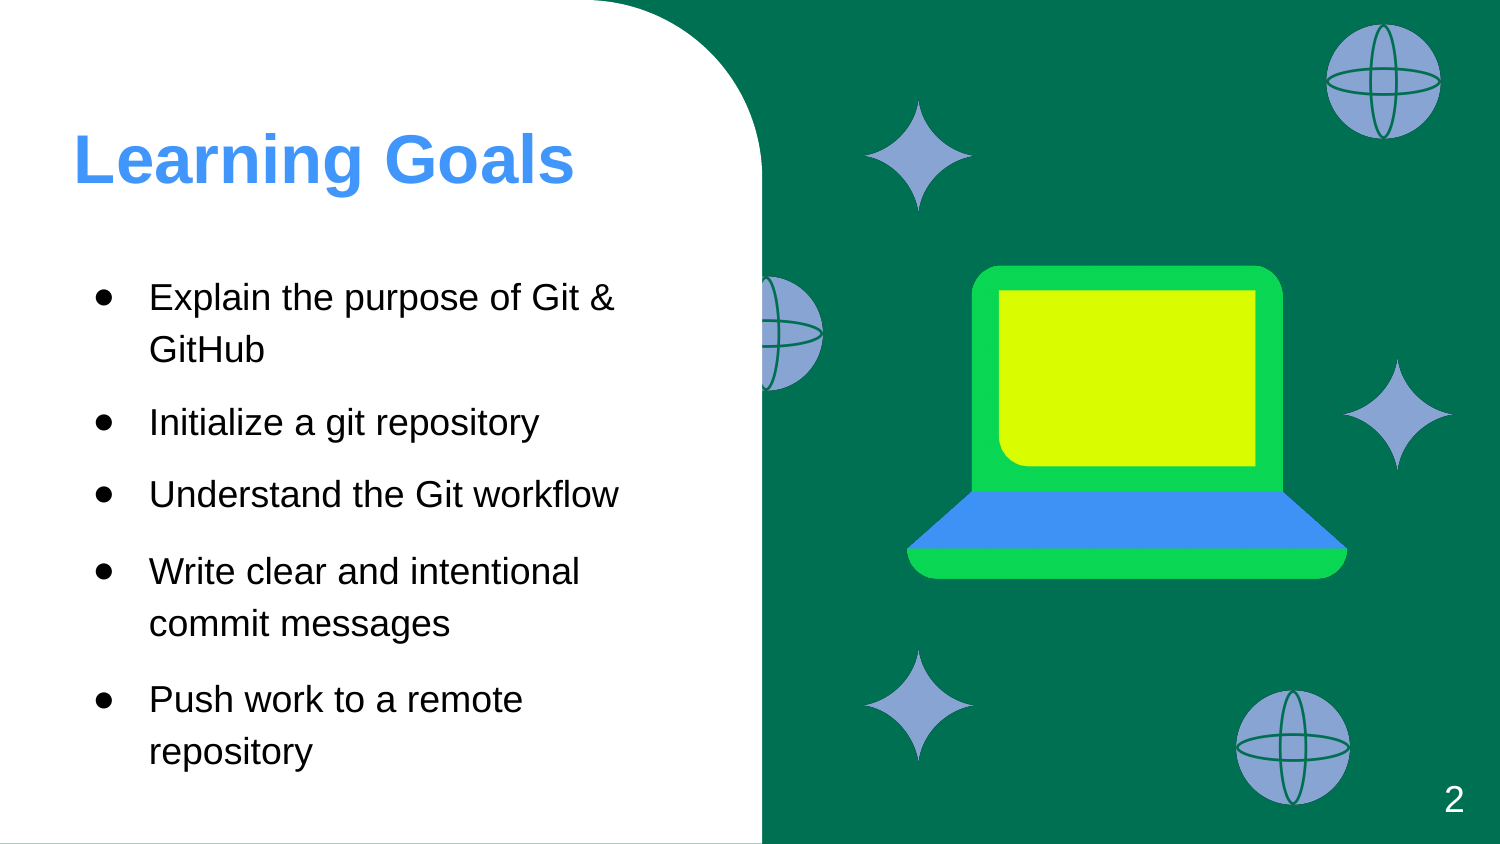

Explain the purpose of Git & GitHub
Initialize a git repository
Understand the Git workflow
Write clear and intentional commit messages
Push work to a remote repository